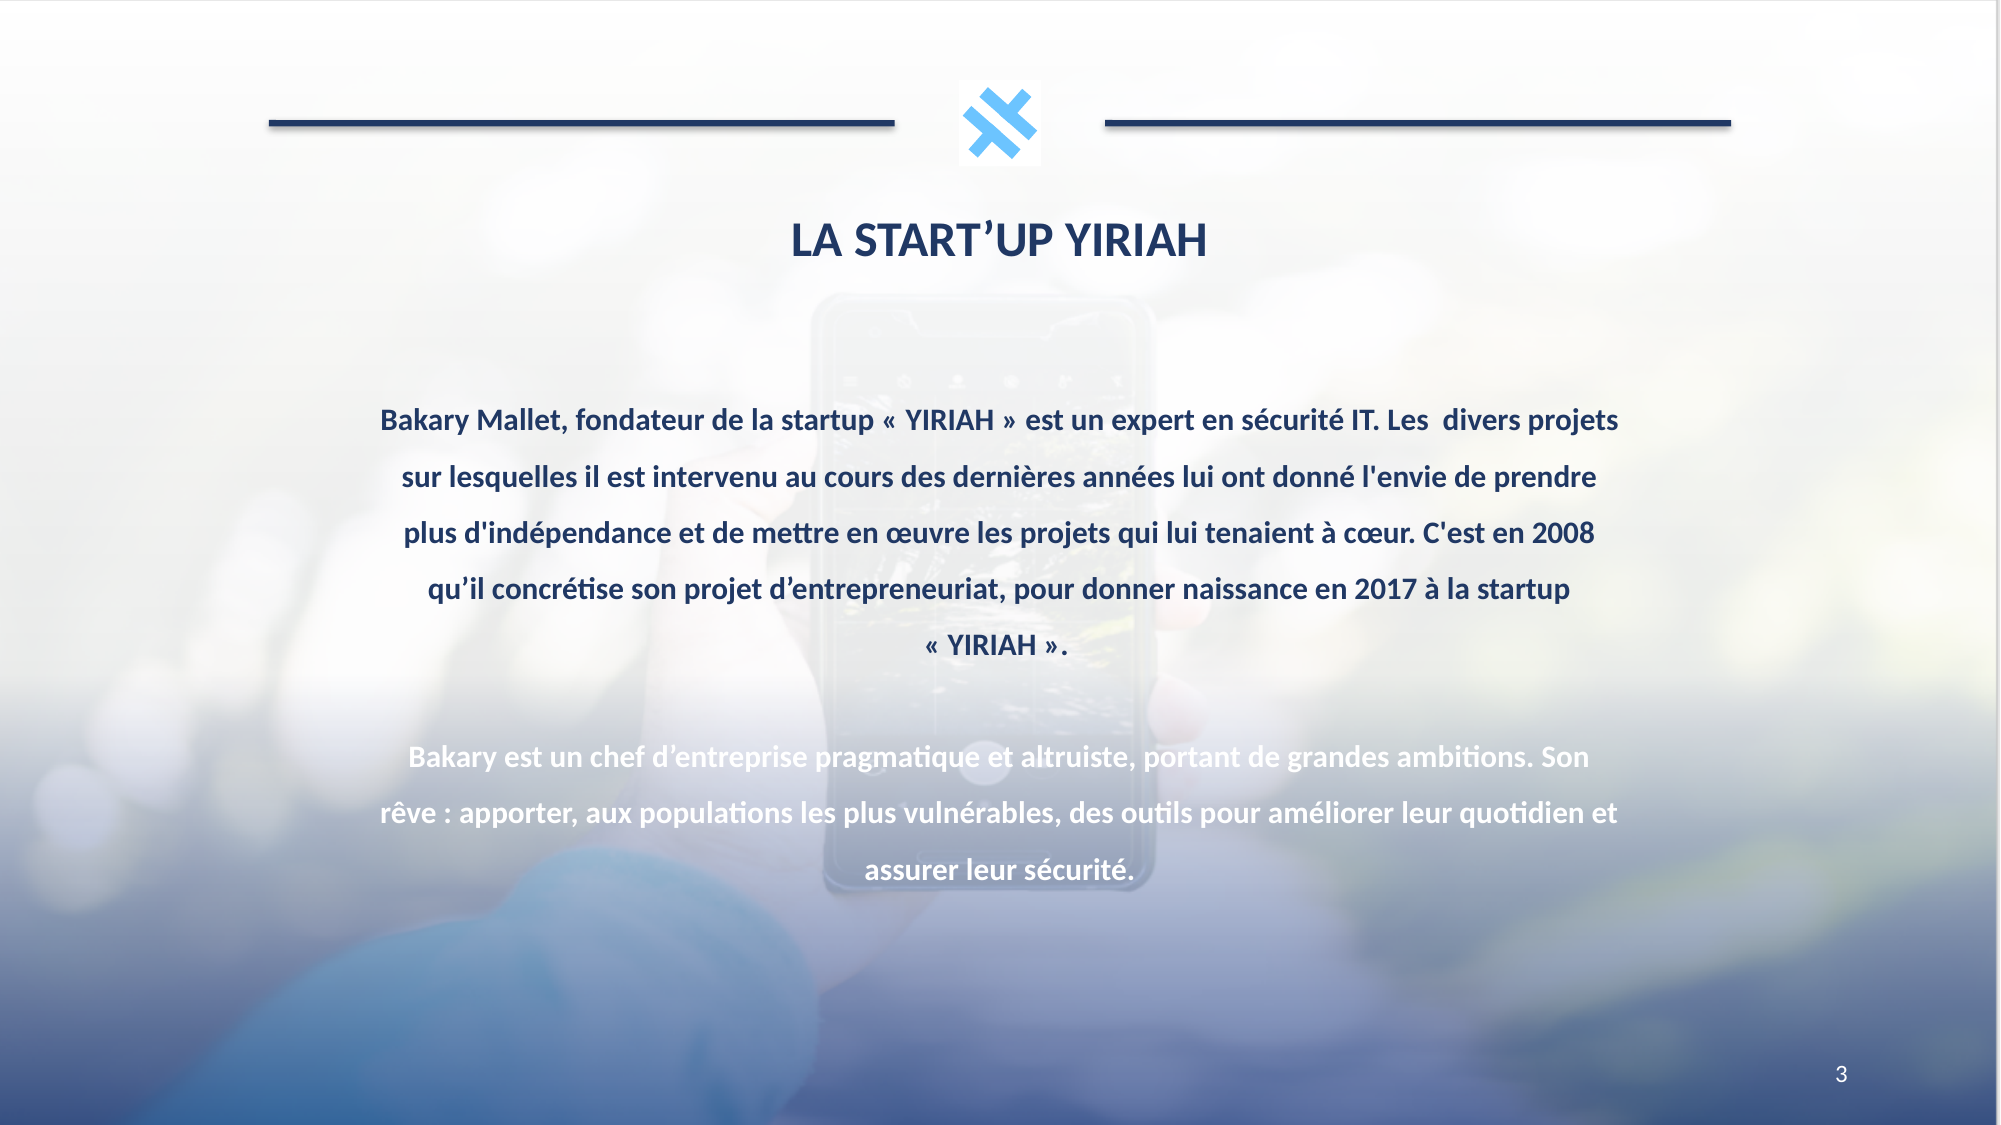

LA START’UP YIRIAH
Bakary Mallet, fondateur de la startup « YIRIAH » est un expert en sécurité IT. Les  divers projets sur lesquelles il est intervenu au cours des dernières années lui ont donné l'envie de prendre plus d'indépendance et de mettre en œuvre les projets qui lui tenaient à cœur. C'est en 2008 qu’il concrétise son projet d’entrepreneuriat, pour donner naissance en 2017 à la startup « YIRIAH ».

Bakary est un chef d’entreprise pragmatique et altruiste, portant de grandes ambitions. Son rêve : apporter, aux populations les plus vulnérables, des outils pour améliorer leur quotidien et assurer leur sécurité.

3